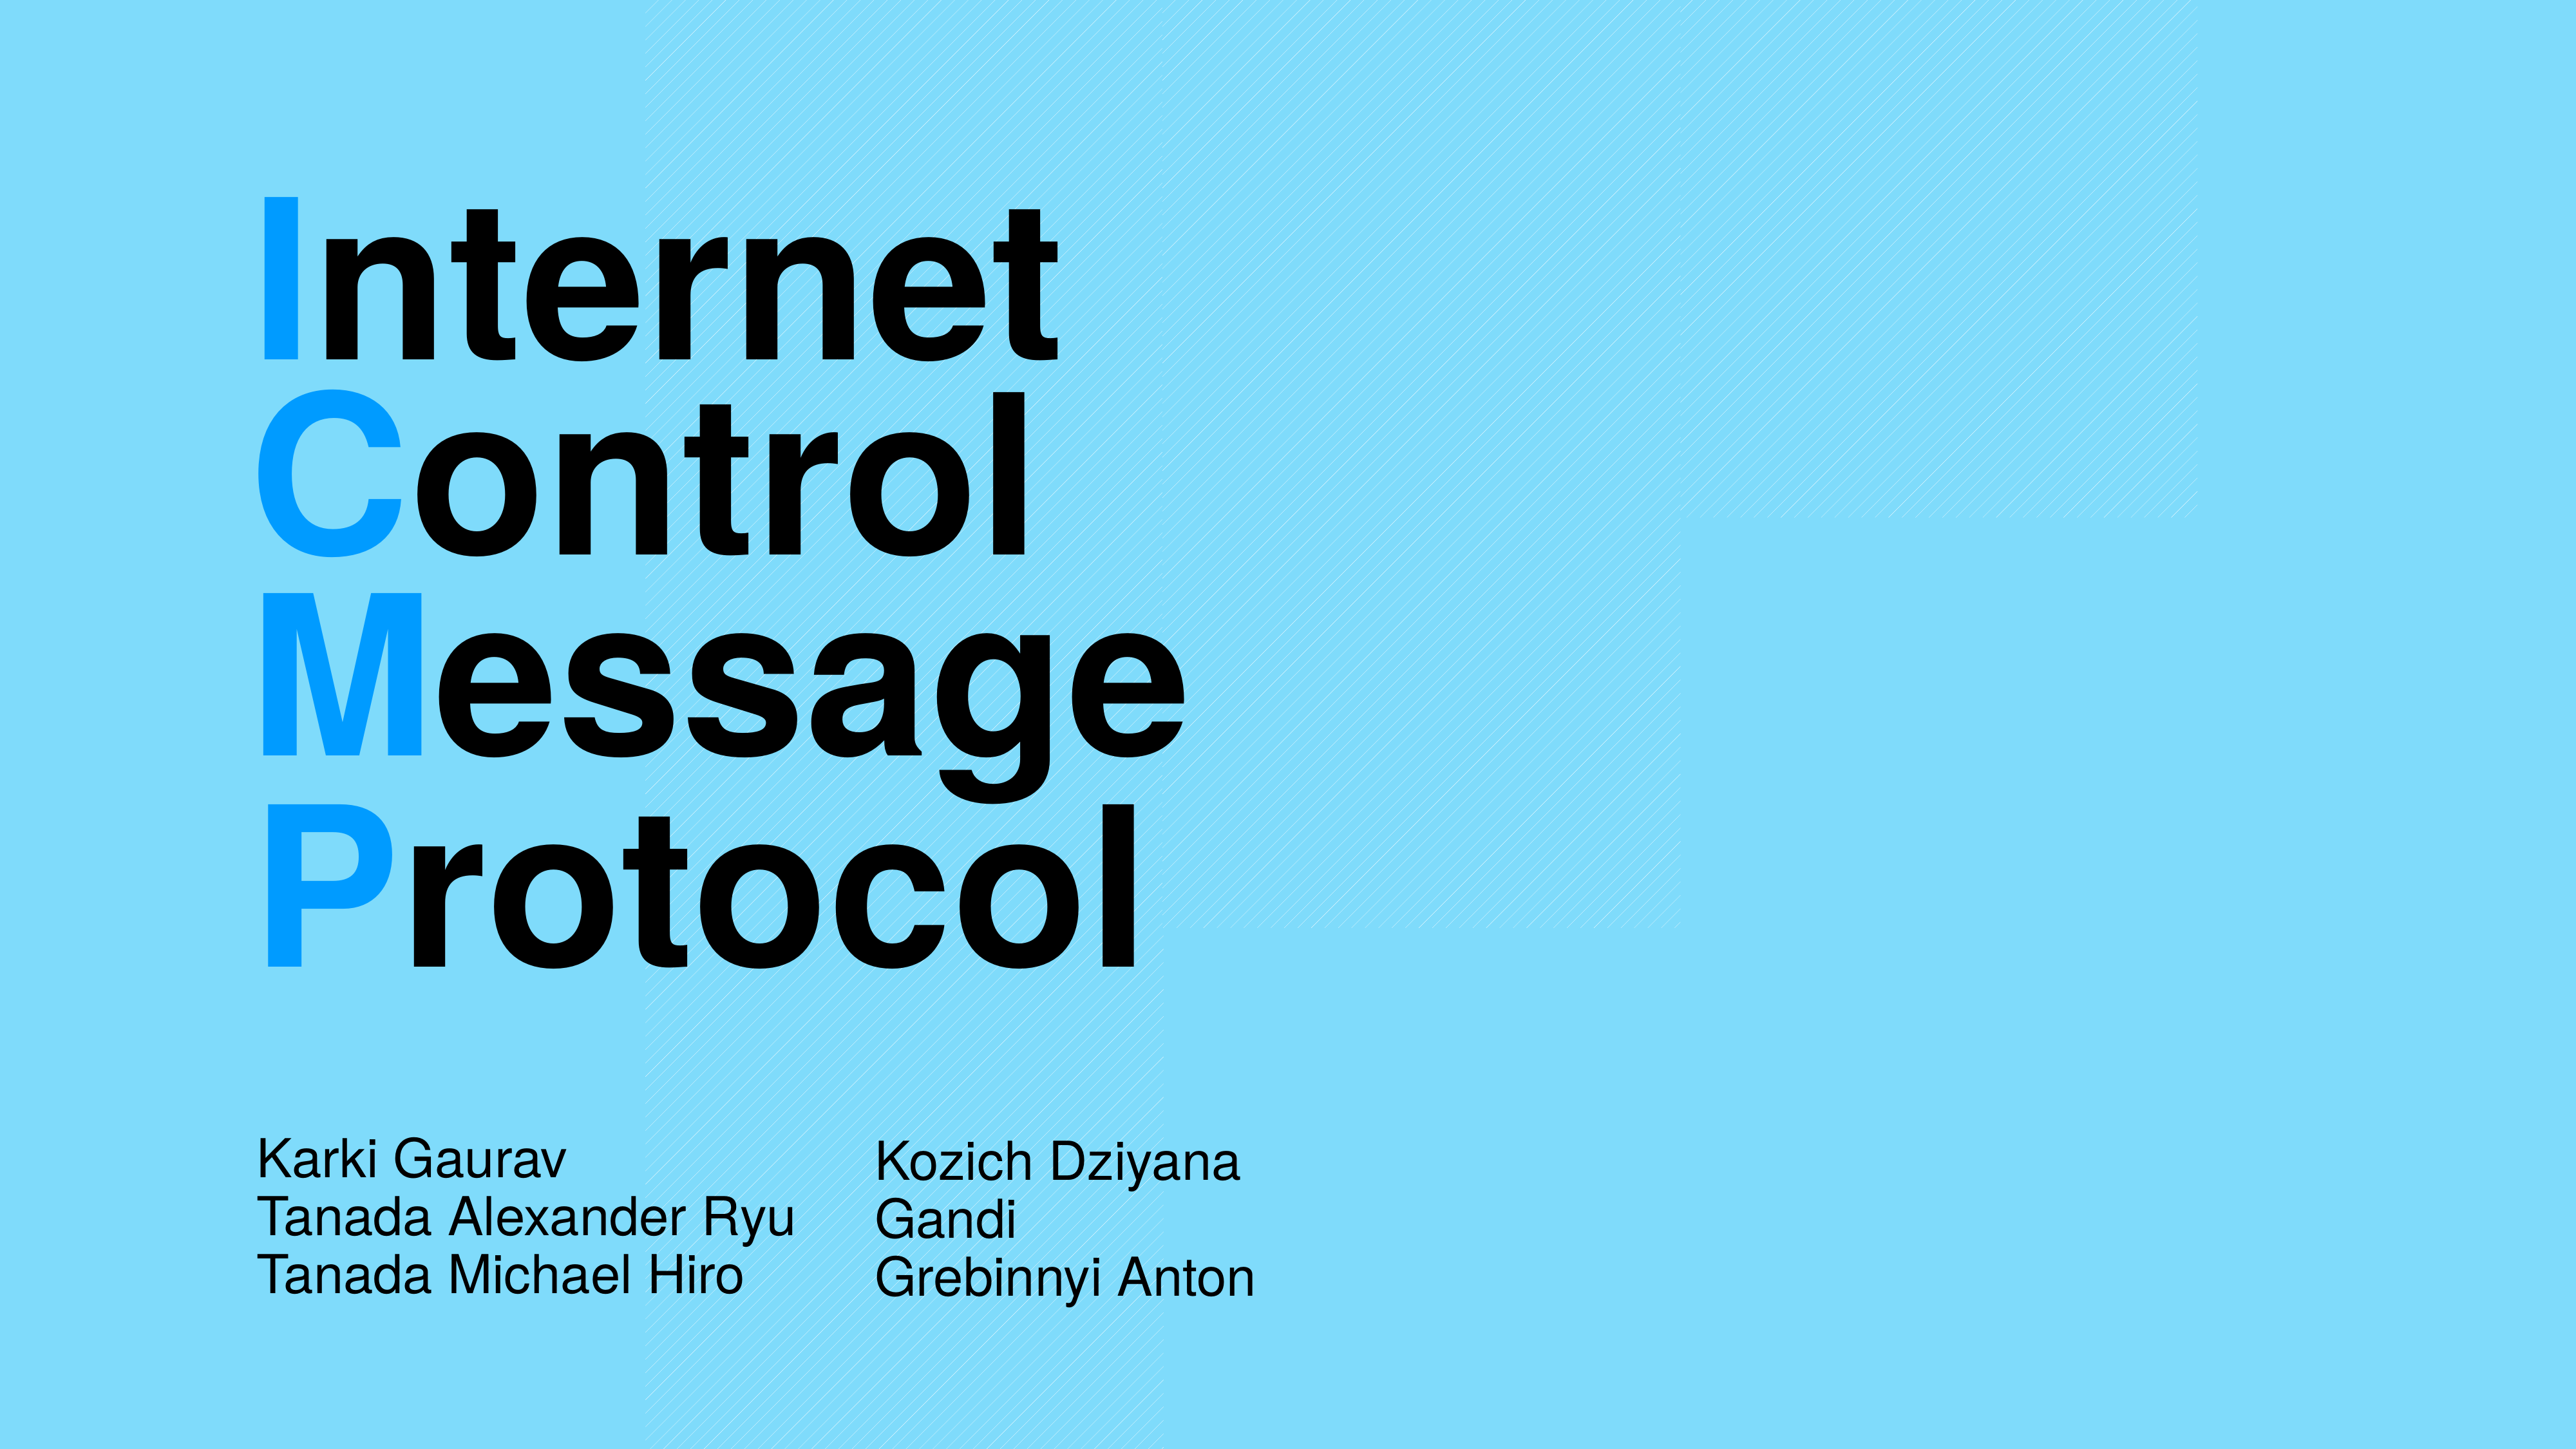

Internet
Control
Message
Protocol
Karki Gaurav
Tanada Alexander Ryu
Tanada Michael Hiro
Kozich Dziyana
Gandi
Grebinnyi Anton